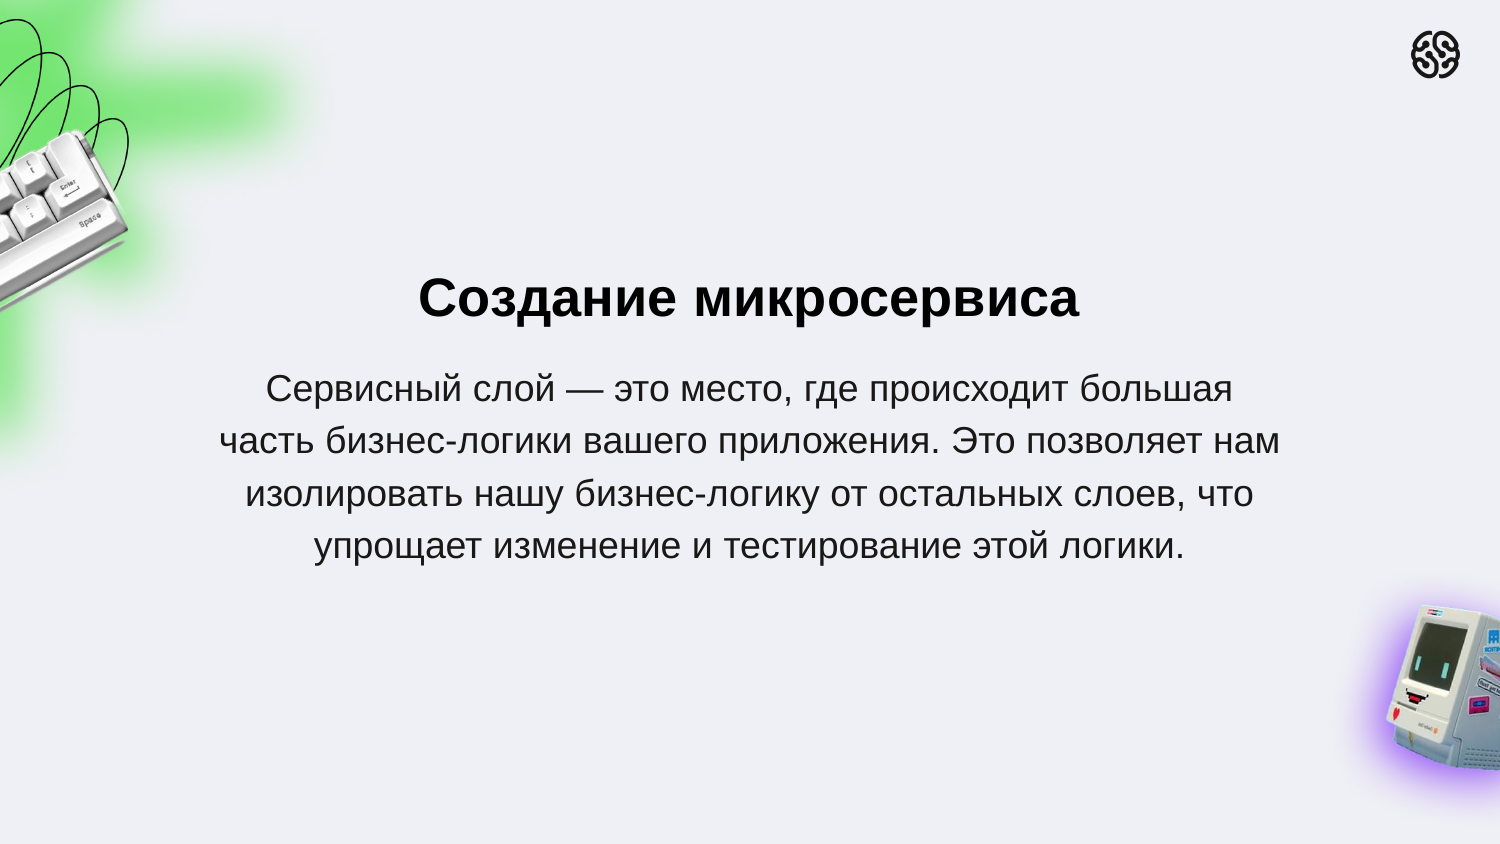

Создание микросервиса
Сервисный слой — это место, где происходит большая часть бизнес-логики вашего приложения. Это позволяет нам изолировать нашу бизнес-логику от остальных слоев, что упрощает изменение и тестирование этой логики.